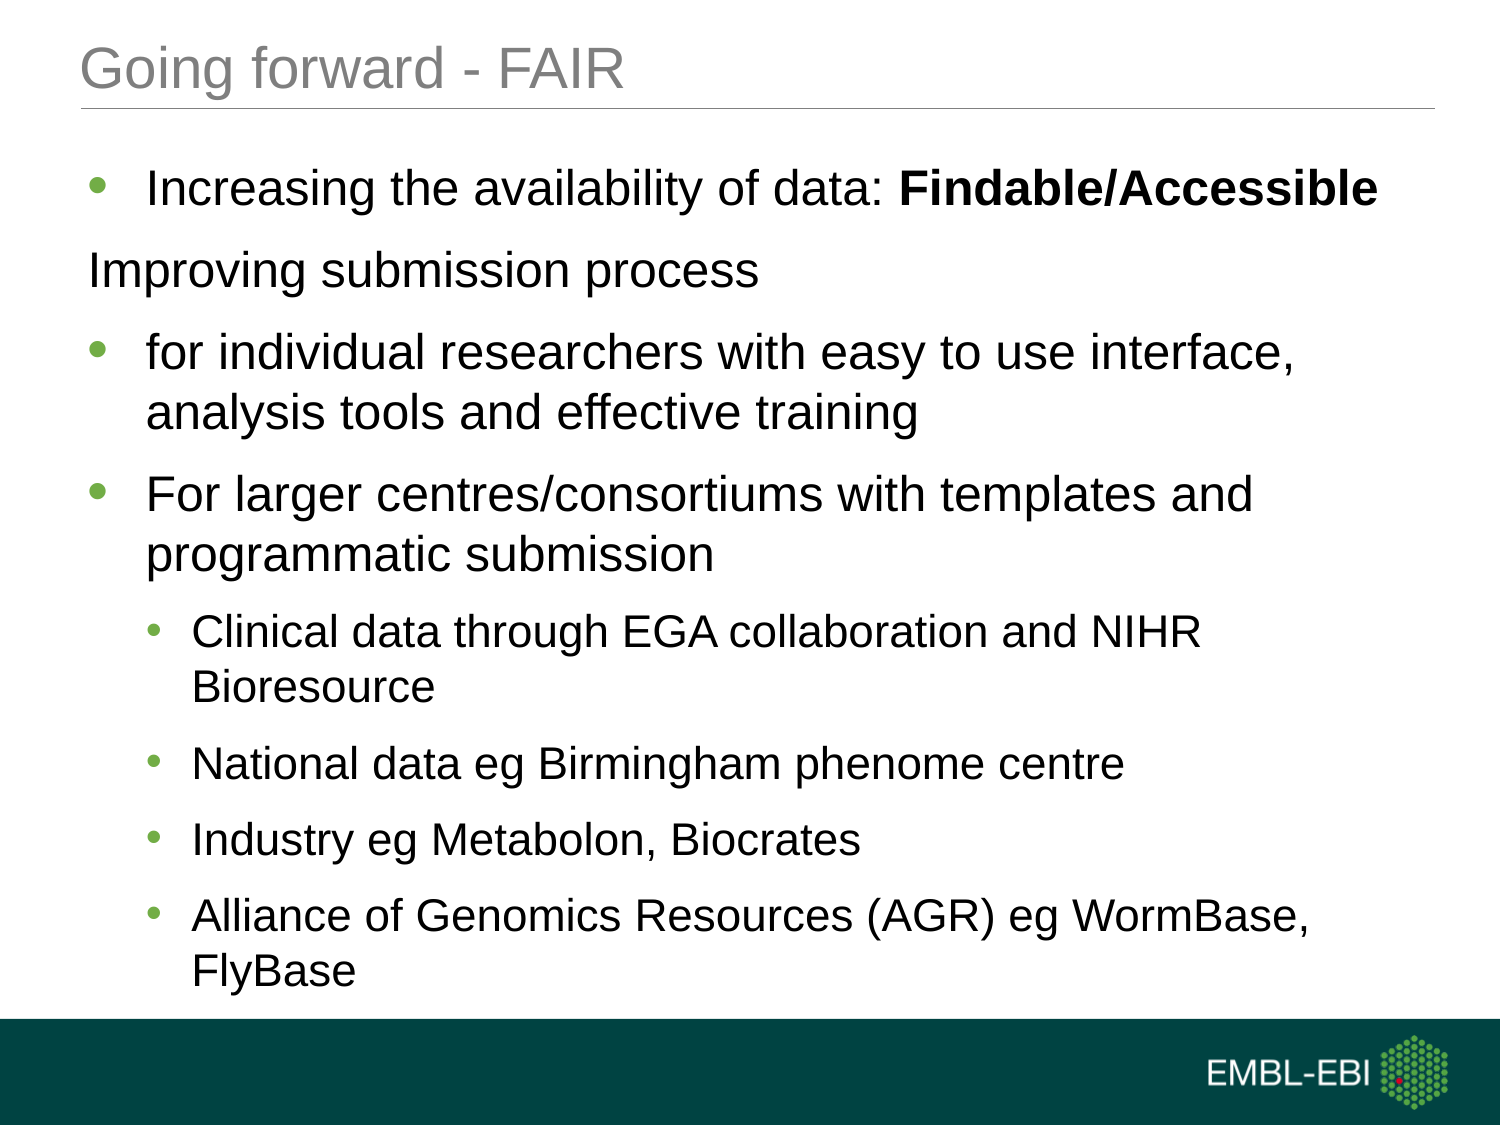

# Going forward - FAIR
Increasing the availability of data: Findable/Accessible
Improving submission process
for individual researchers with easy to use interface, analysis tools and effective training
For larger centres/consortiums with templates and programmatic submission
Clinical data through EGA collaboration and NIHR Bioresource
National data eg Birmingham phenome centre
Industry eg Metabolon, Biocrates
Alliance of Genomics Resources (AGR) eg WormBase, FlyBase